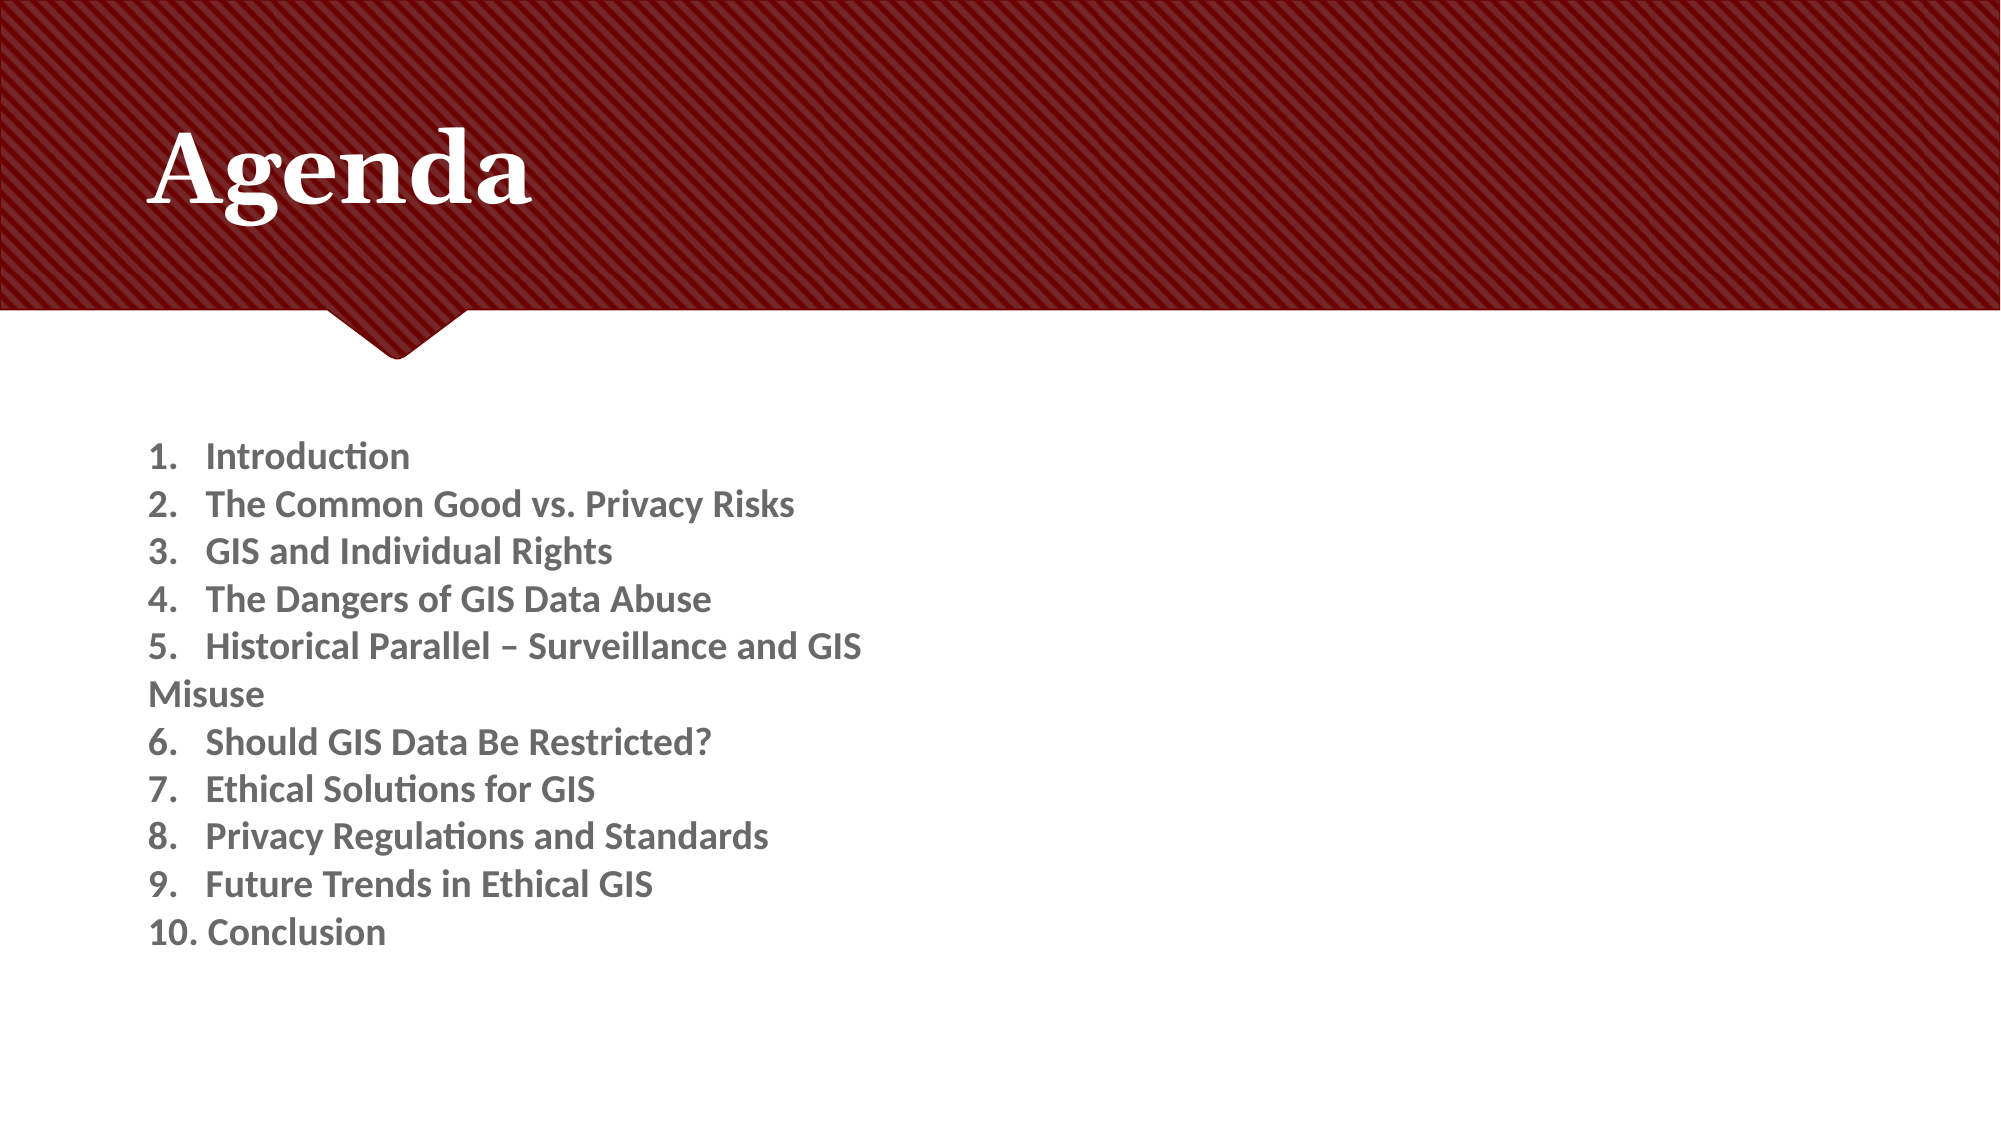

# Agenda

1.   Introduction
2.   The Common Good vs. Privacy Risks
3.   GIS and Individual Rights
4.   The Dangers of GIS Data Abuse
5.   Historical Parallel – Surveillance and GIS Misuse
6.   Should GIS Data Be Restricted?
7.   Ethical Solutions for GIS
8.   Privacy Regulations and Standards
9.   Future Trends in Ethical GIS
10. Conclusion